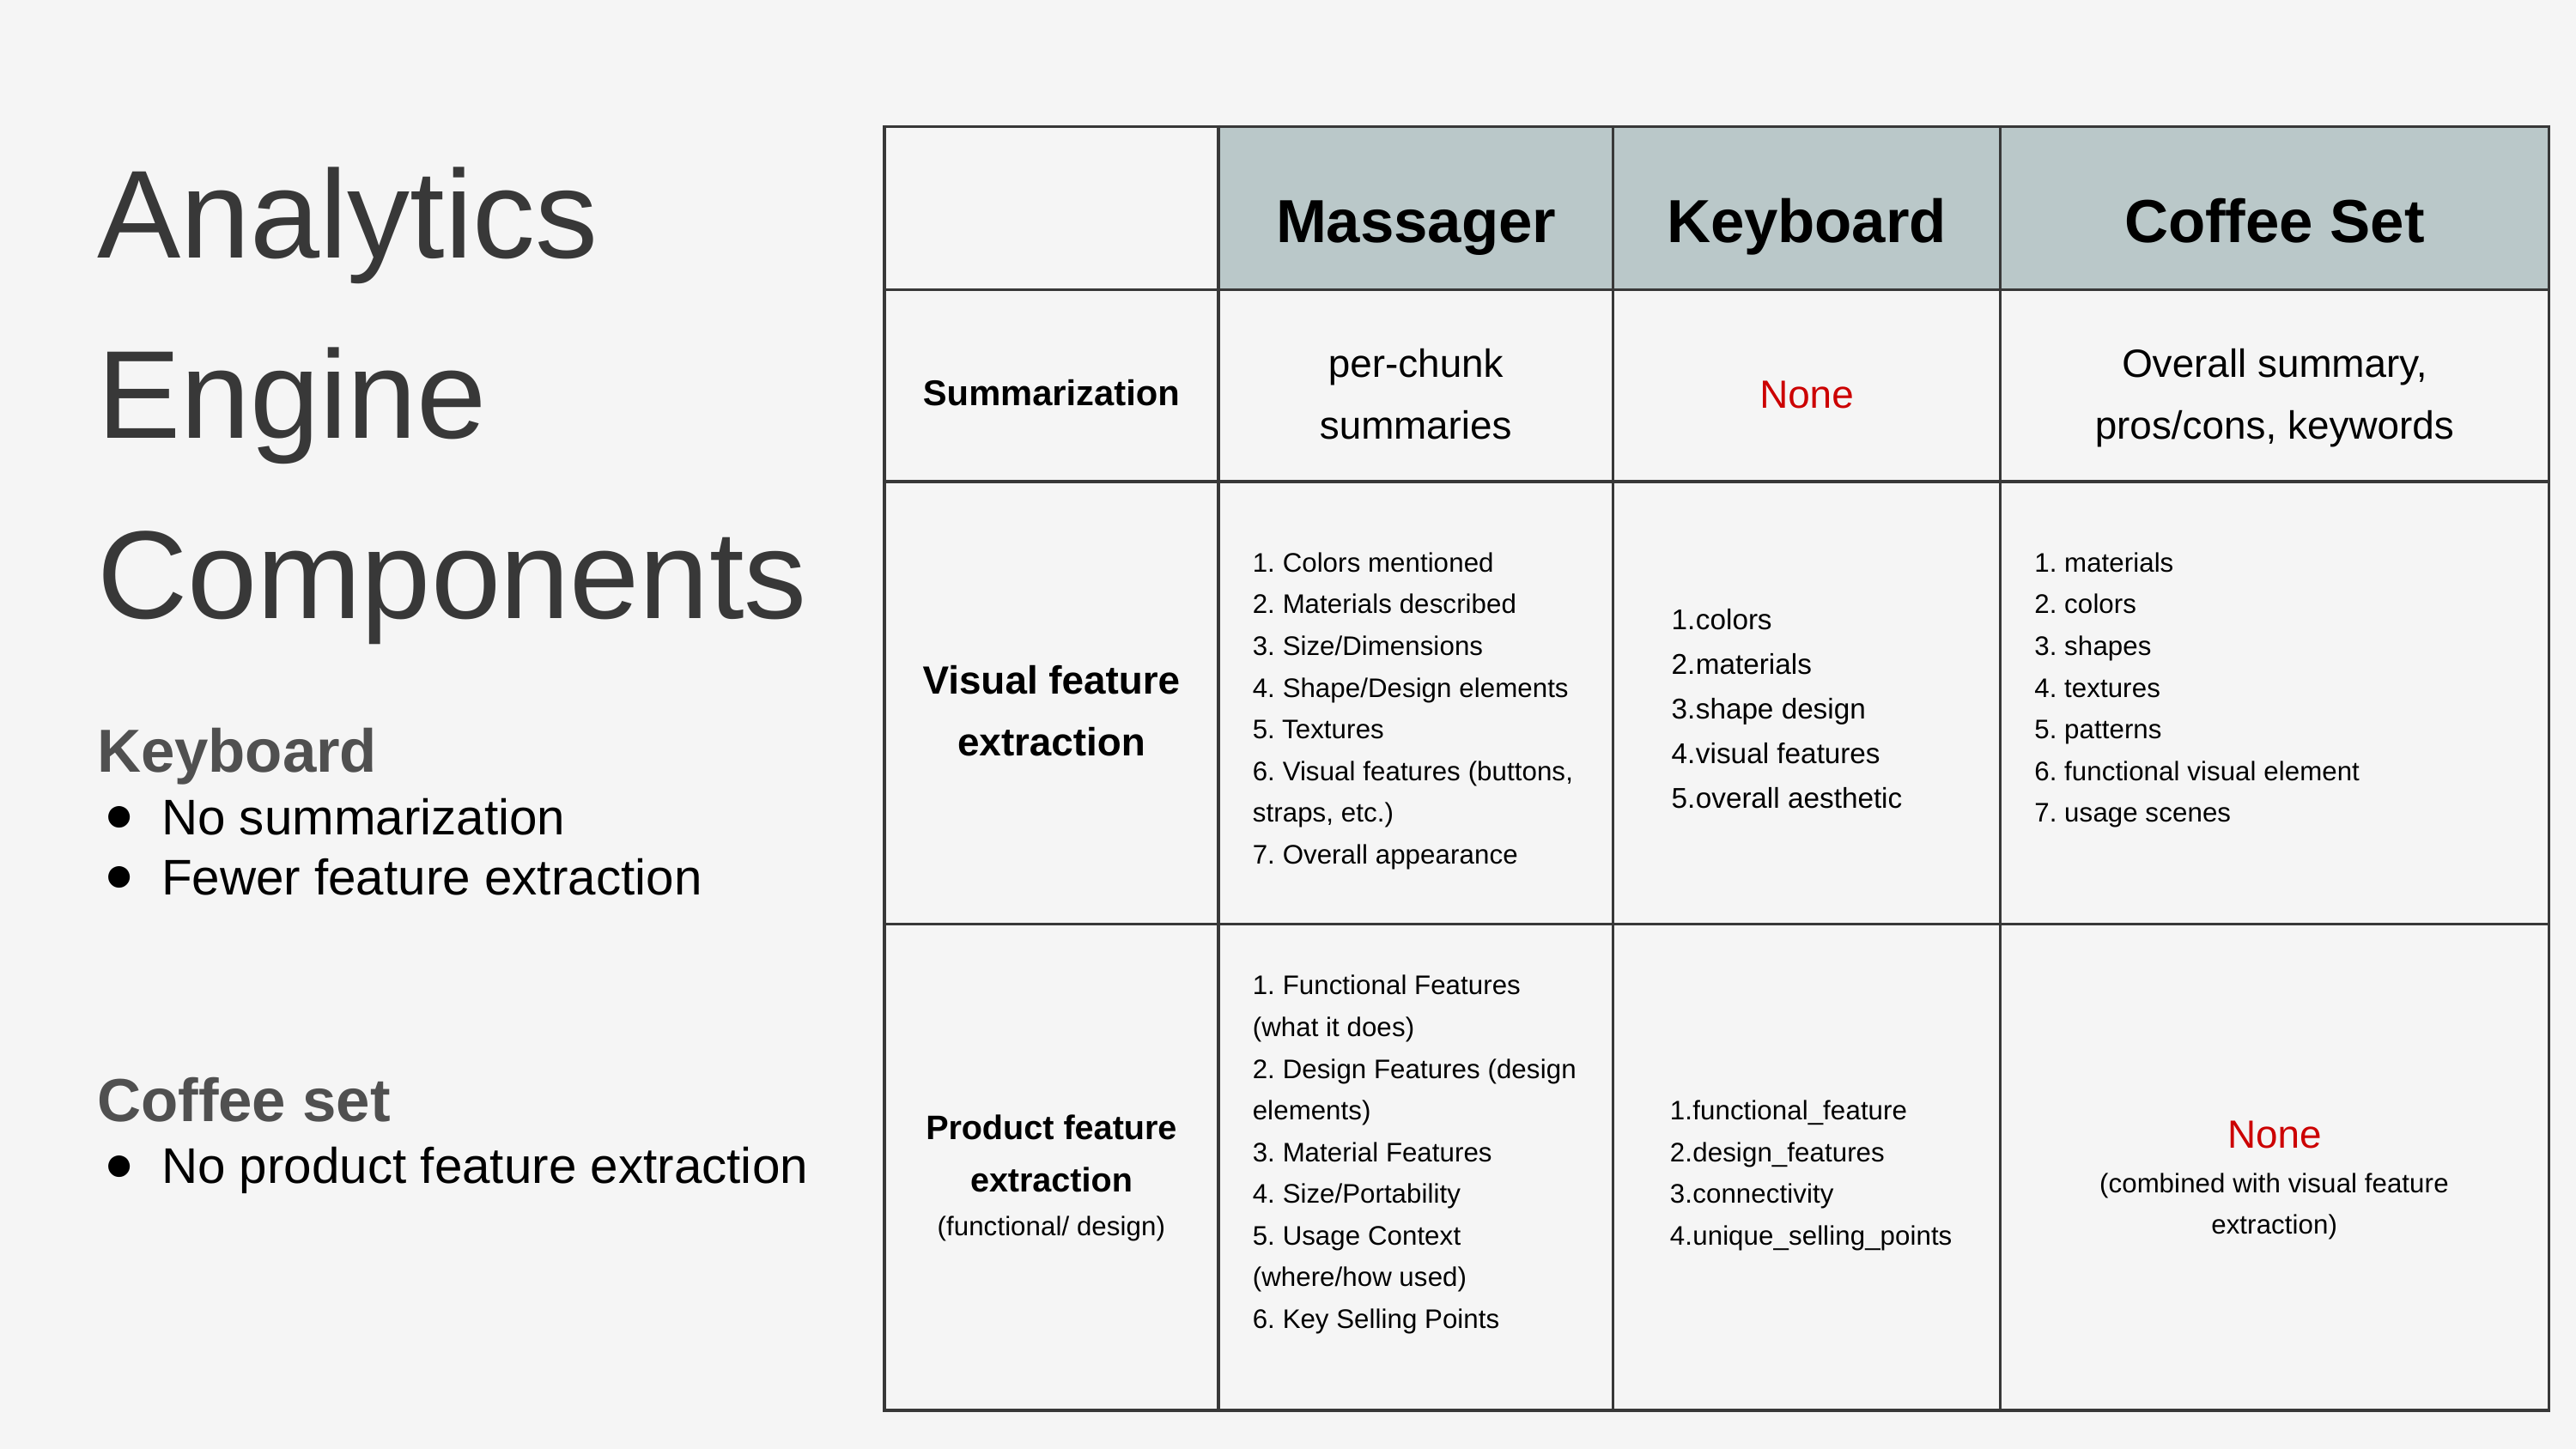

Analytics
Engine Components
|  | Massager | Keyboard | Coffee Set |
| --- | --- | --- | --- |
| Summarization | per‑chunk summaries | None | Overall summary, pros/cons, keywords |
| Visual feature extraction | 1. Colors mentioned 2. Materials described 3. Size/Dimensions 4. Shape/Design elements 5. Textures 6. Visual features (buttons, straps, etc.) 7. Overall appearance | colors materials shape design visual features overall aesthetic | 1. materials 2. colors 3. shapes 4. textures 5. patterns 6. functional visual element 7. usage scenes |
| Product feature extraction (functional/ design) | 1. Functional Features (what it does) 2. Design Features (design elements) 3. Material Features 4. Size/Portability 5. Usage Context (where/how used) 6. Key Selling Points | functional\_feature design\_features connectivity unique\_selling\_points | None (combined with visual feature extraction) |
Keyboard
No summarization
Fewer feature extraction
Coffee set
No product feature extraction